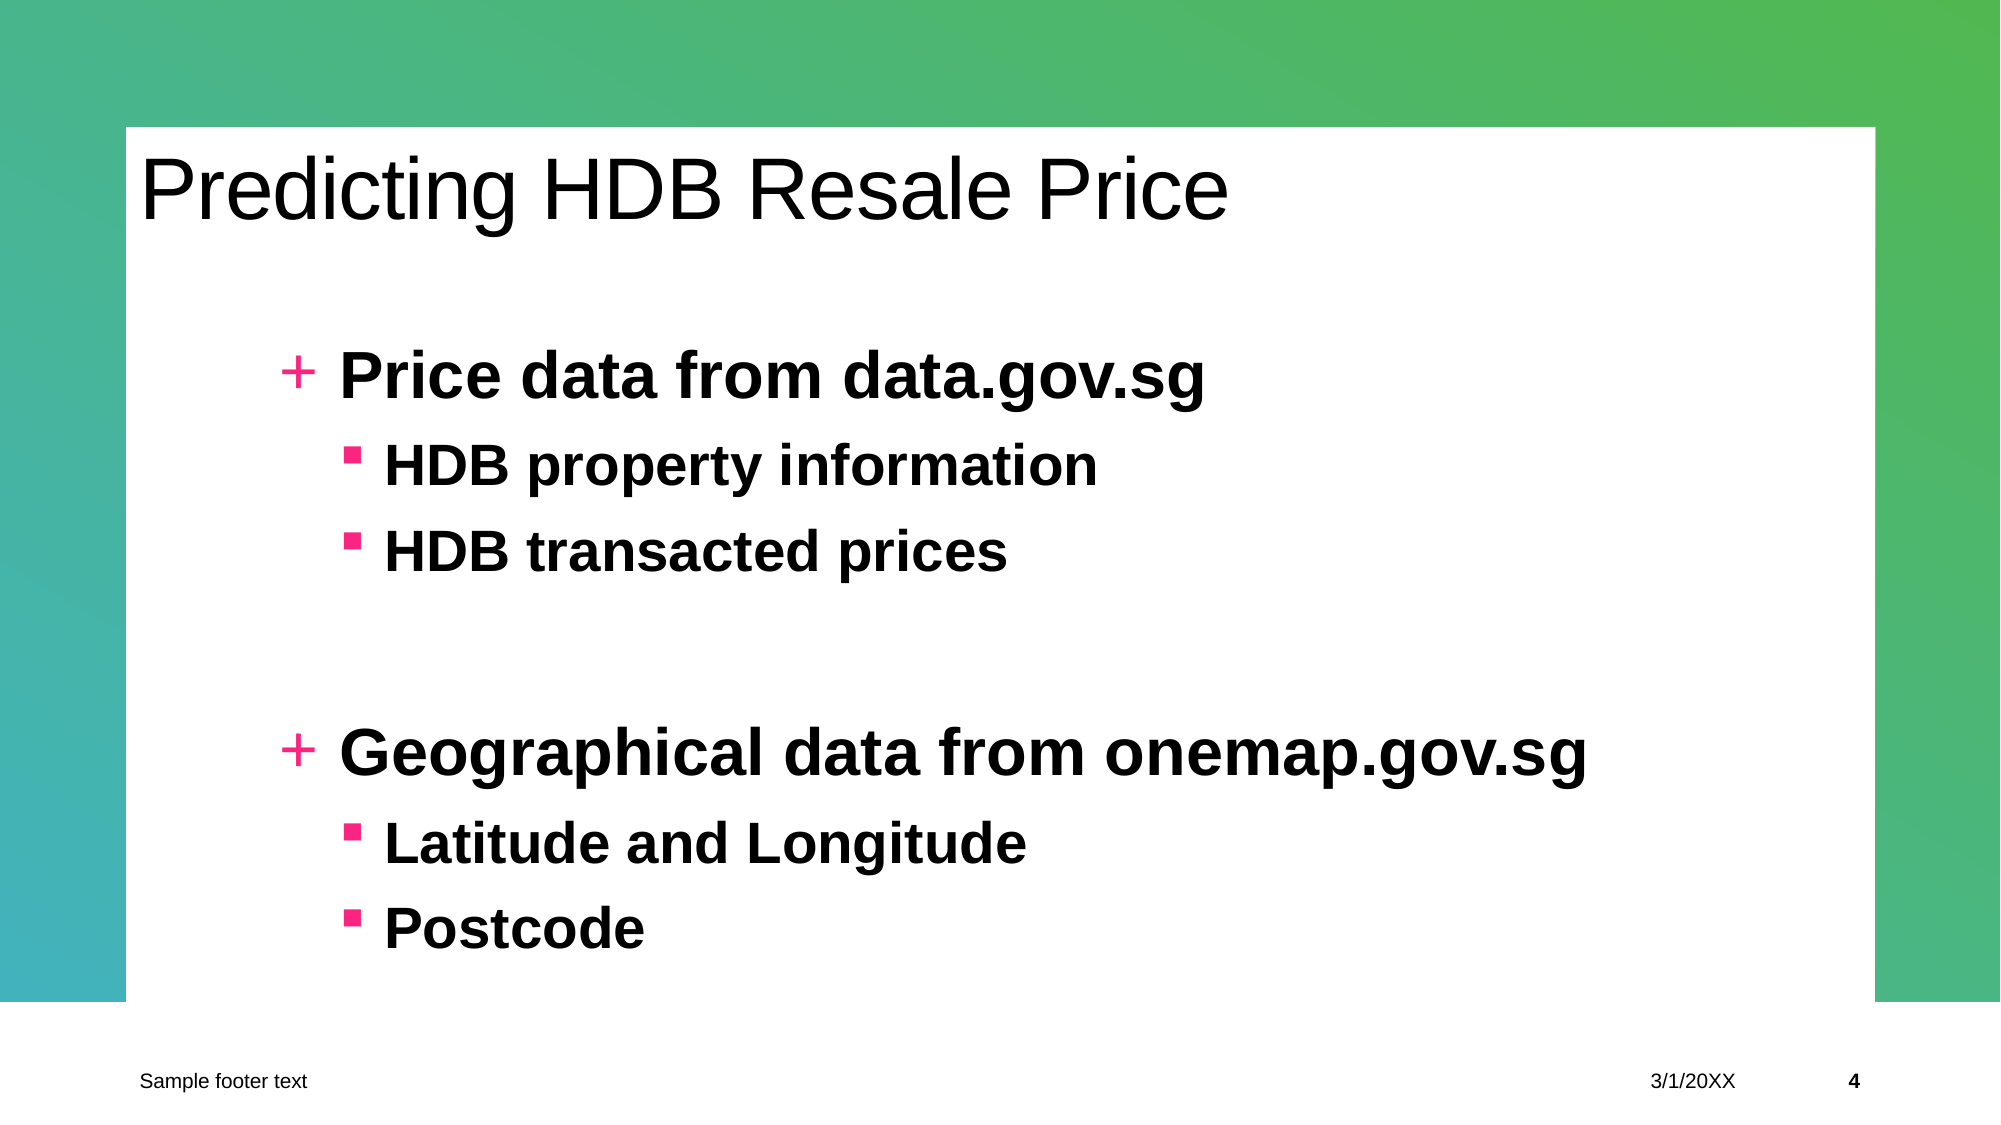

# Predicting HDB Resale Price

Price data from data.gov.sg
HDB property information
HDB transacted prices

Geographical data from onemap.gov.sg
Latitude and Longitude
Postcode

Sample footer text
3/1/20XX
4